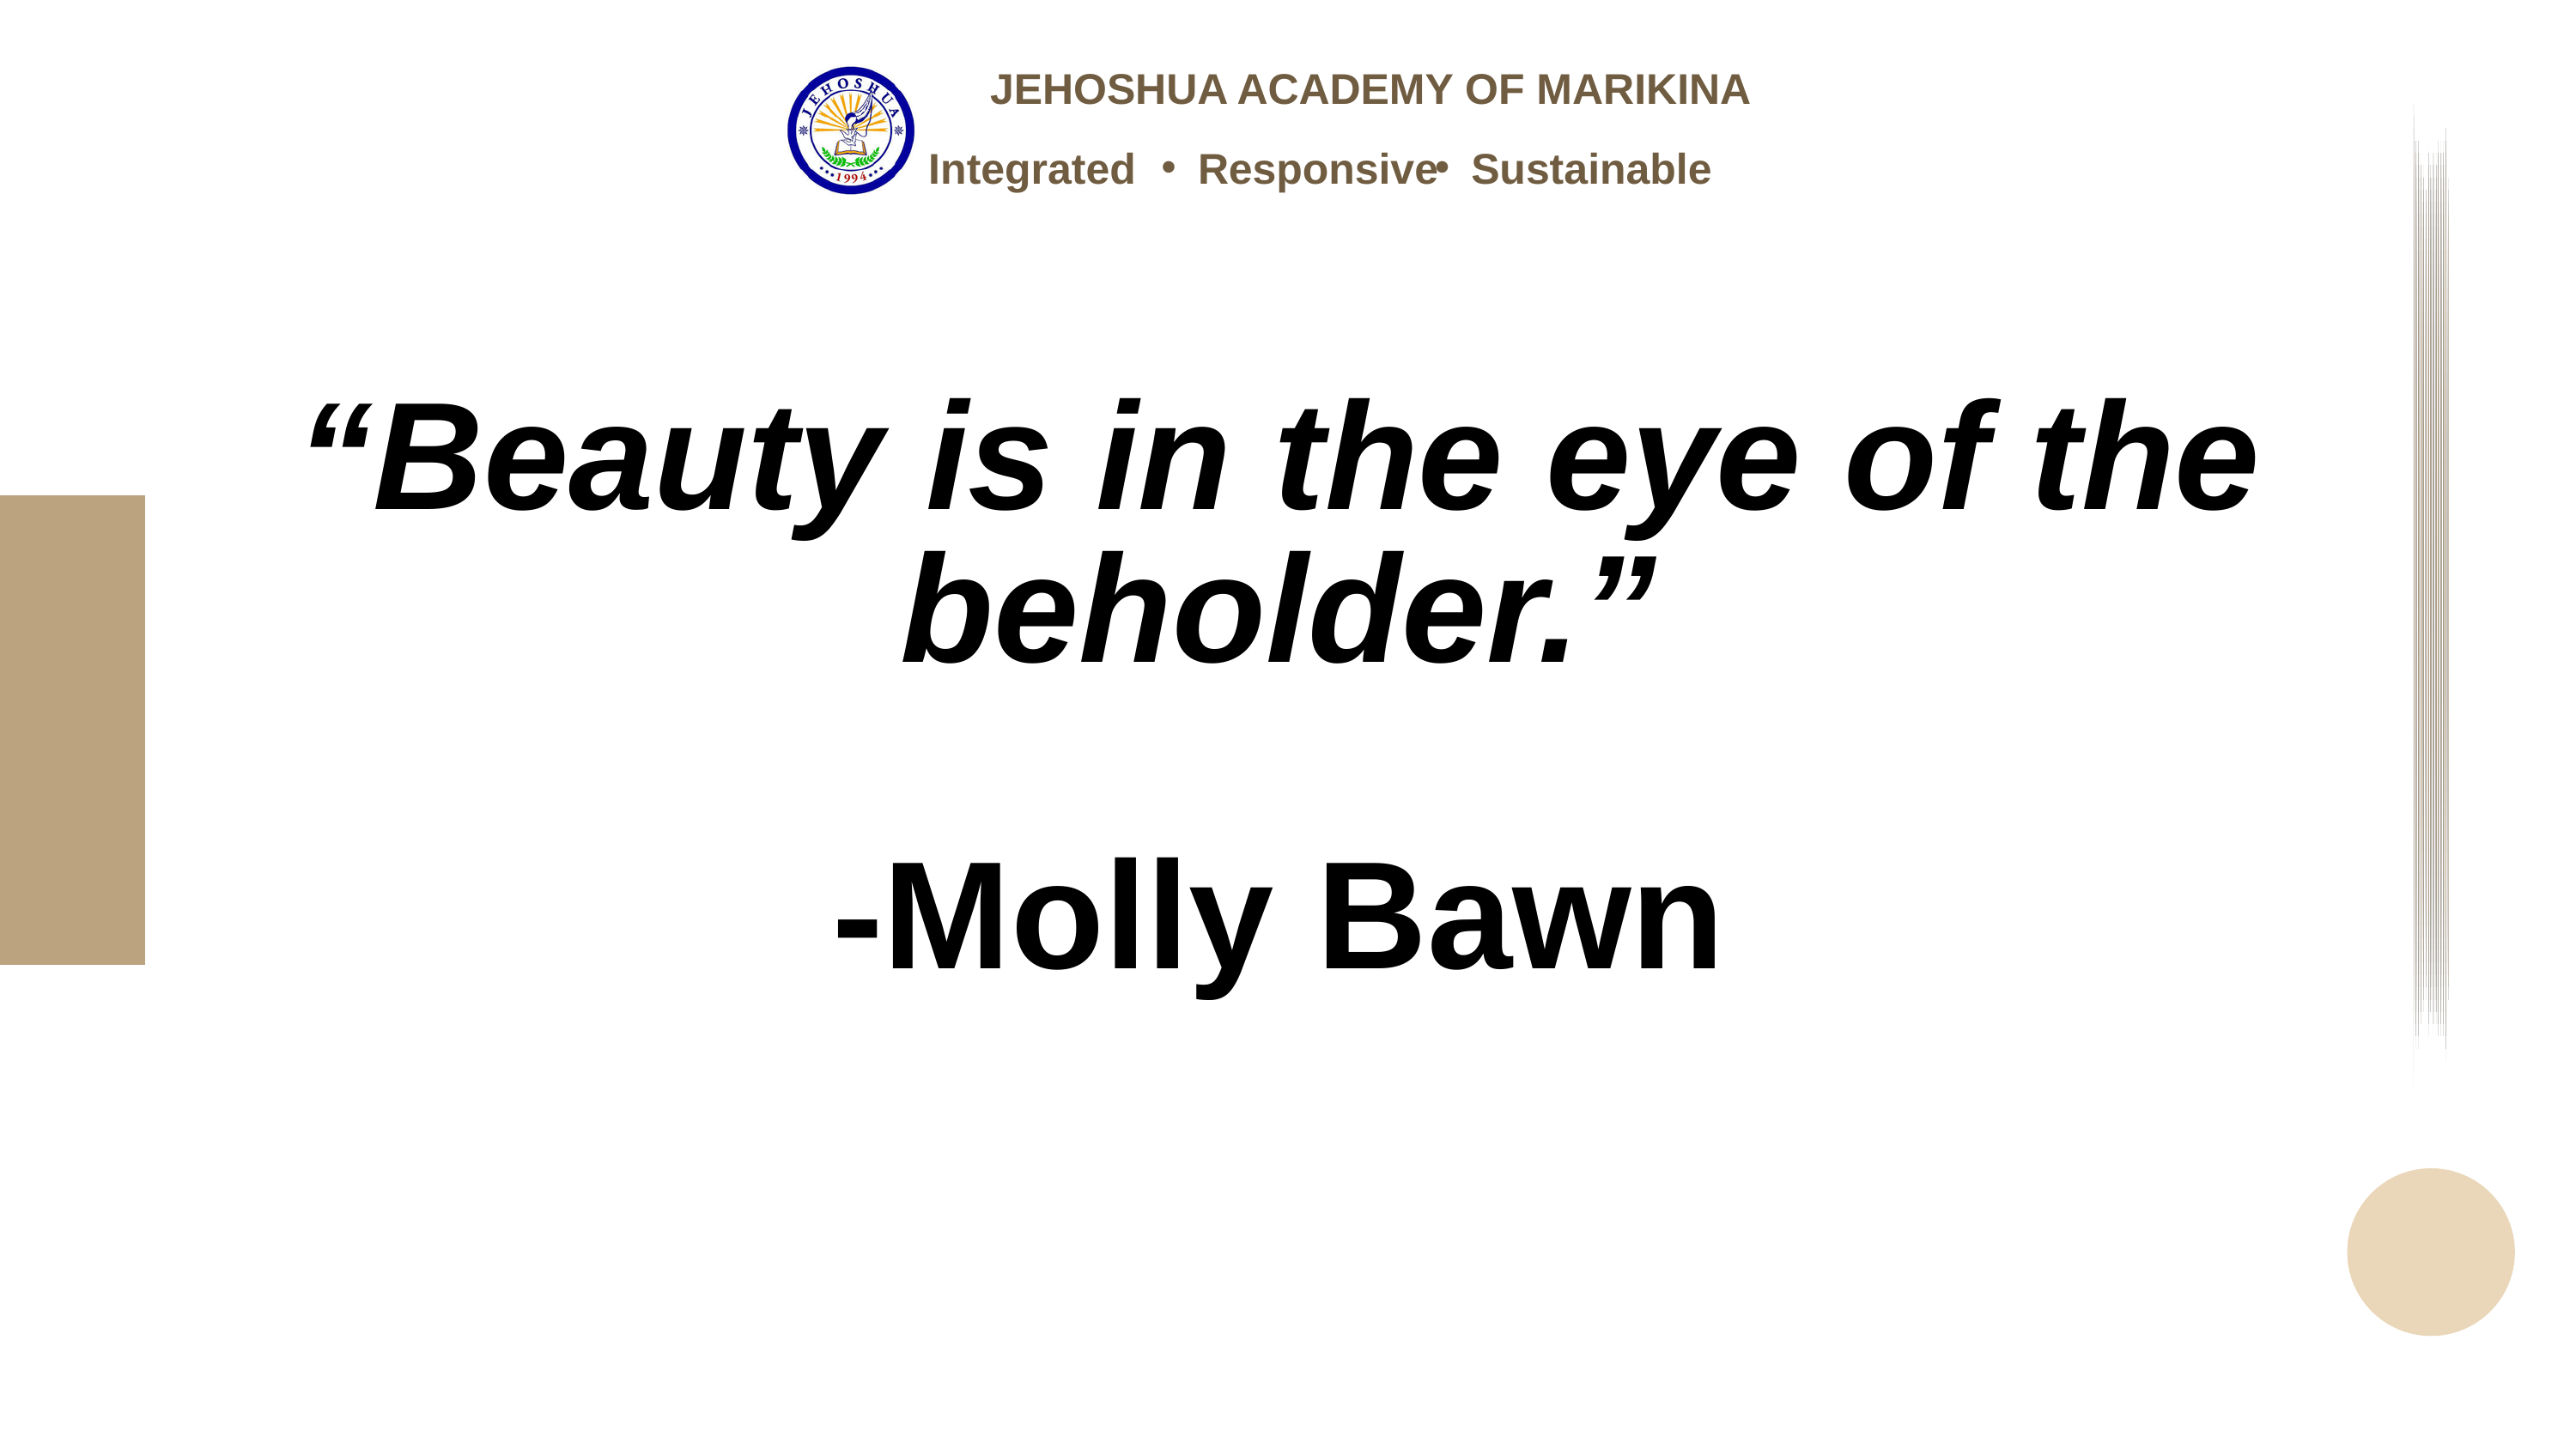

JEHOSHUA ACADEMY OF MARIKINA

Integrated
Responsive
Sustainable
“Beauty is in the eye of the beholder.”

-Molly Bawn